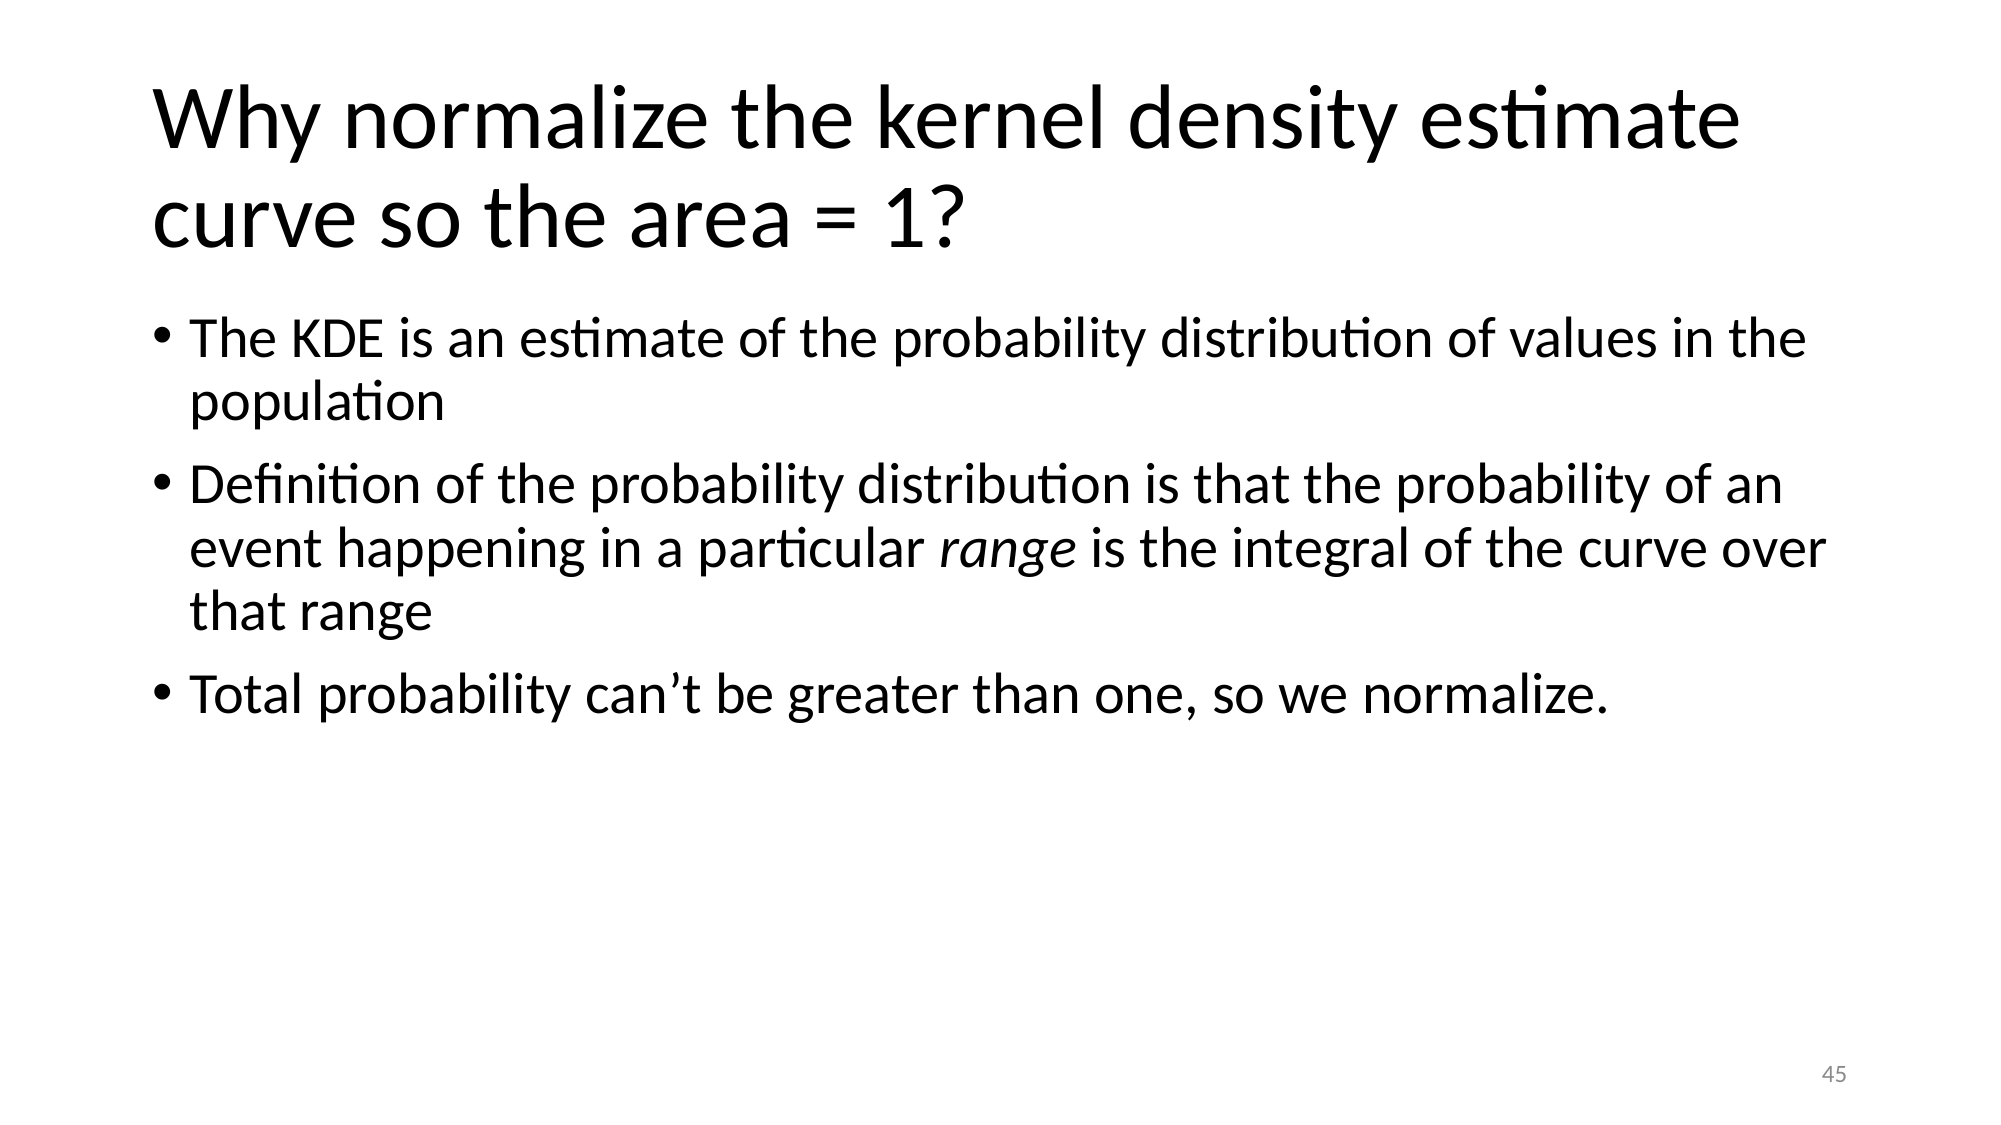

# Why normalize the kernel density estimate curve so the area = 1?
The KDE is an estimate of the probability distribution of values in the population
Definition of the probability distribution is that the probability of an event happening in a particular range is the integral of the curve over that range
Total probability can’t be greater than one, so we normalize.
45